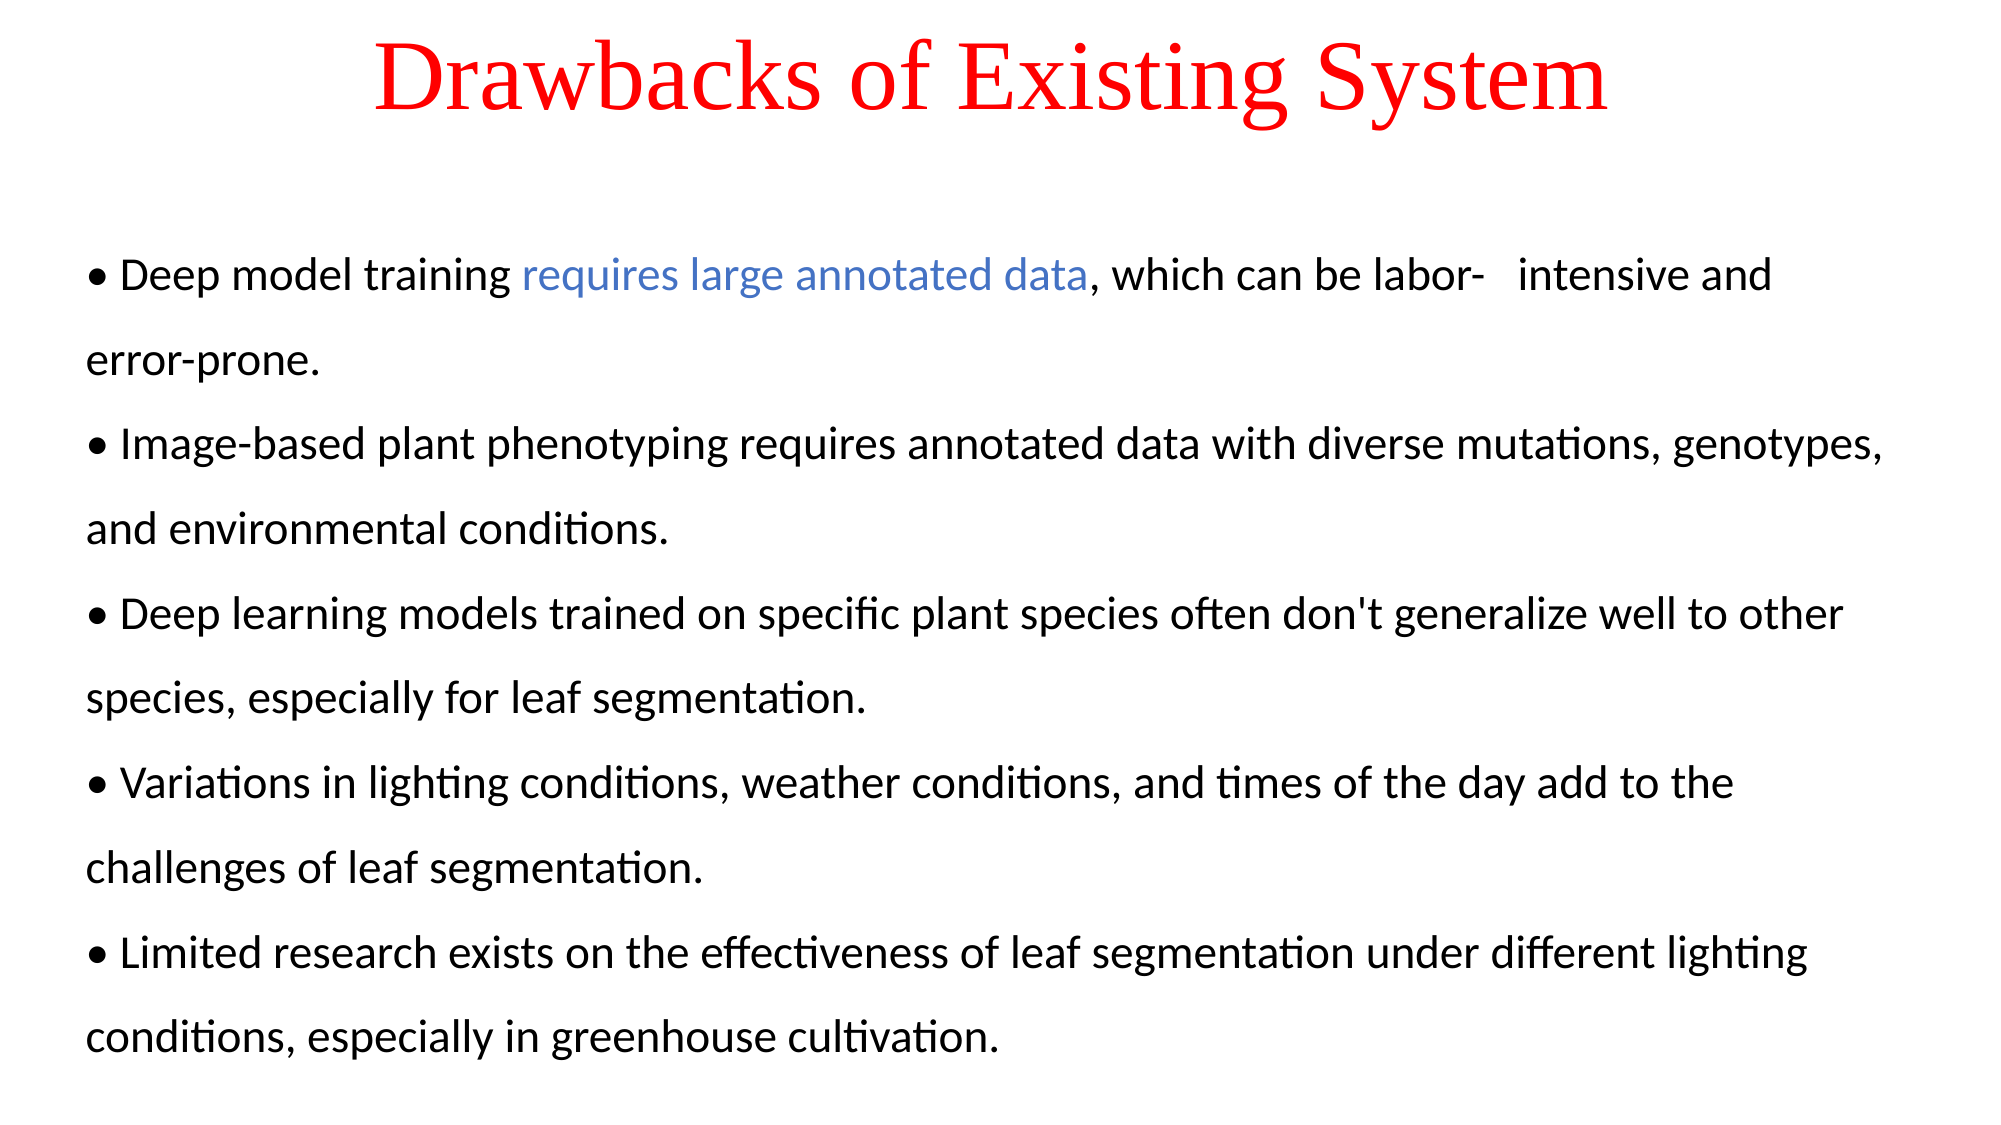

# Drawbacks of Existing System
• Deep model training requires large annotated data, which can be labor-   intensive and error-prone.
• Image-based plant phenotyping requires annotated data with diverse mutations, genotypes, and environmental conditions.
• Deep learning models trained on specific plant species often don't generalize well to other species, especially for leaf segmentation.
• Variations in lighting conditions, weather conditions, and times of the day add to the challenges of leaf segmentation.
• Limited research exists on the effectiveness of leaf segmentation under different lighting conditions, especially in greenhouse cultivation.